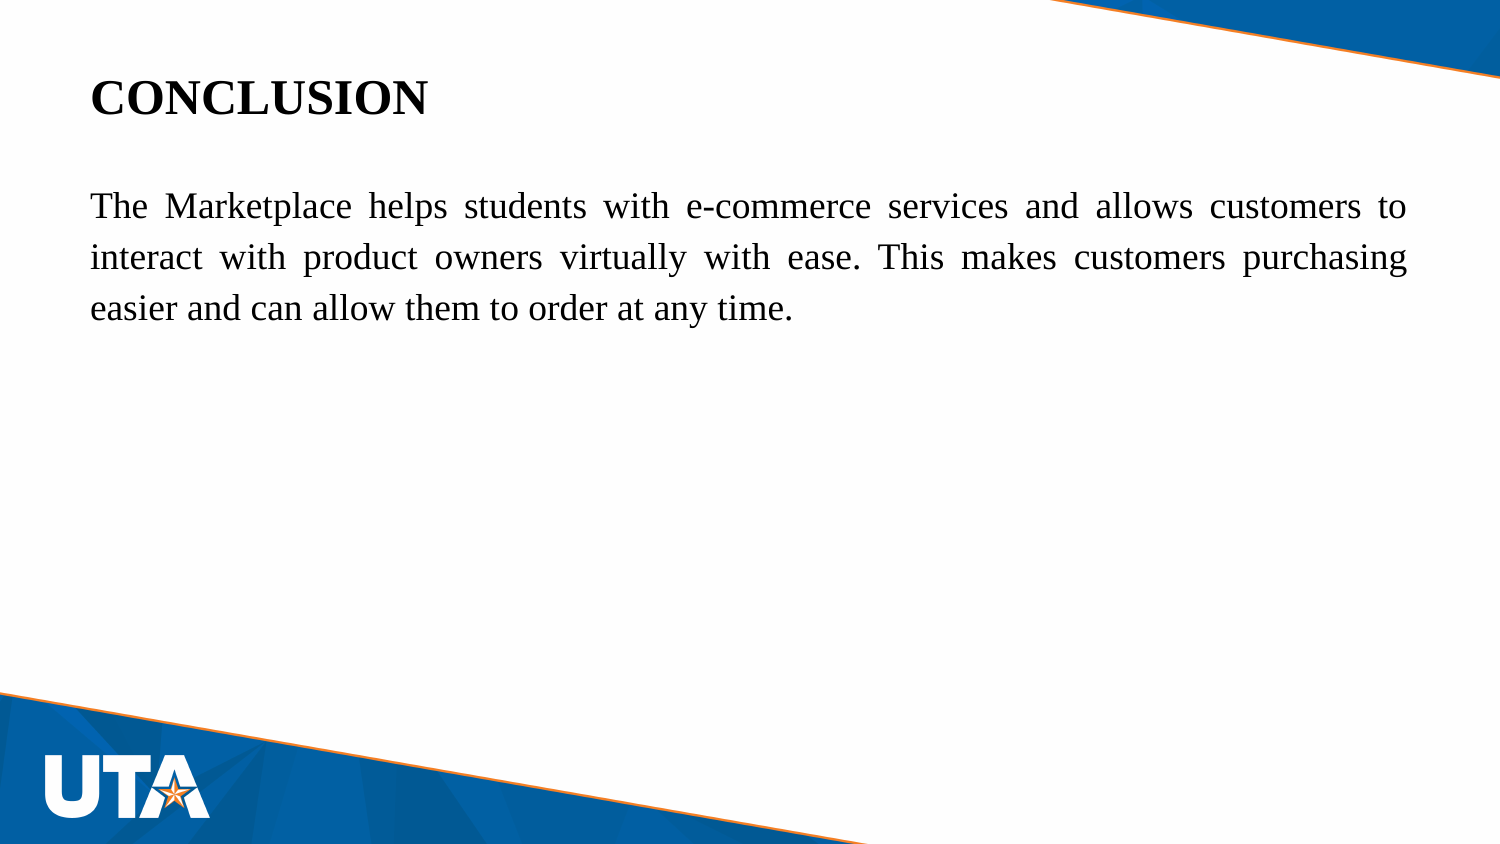

# CONCLUSION
The Marketplace helps students with e-commerce services and allows customers to interact with product owners virtually with ease. This makes customers purchasing easier and can allow them to order at any time.